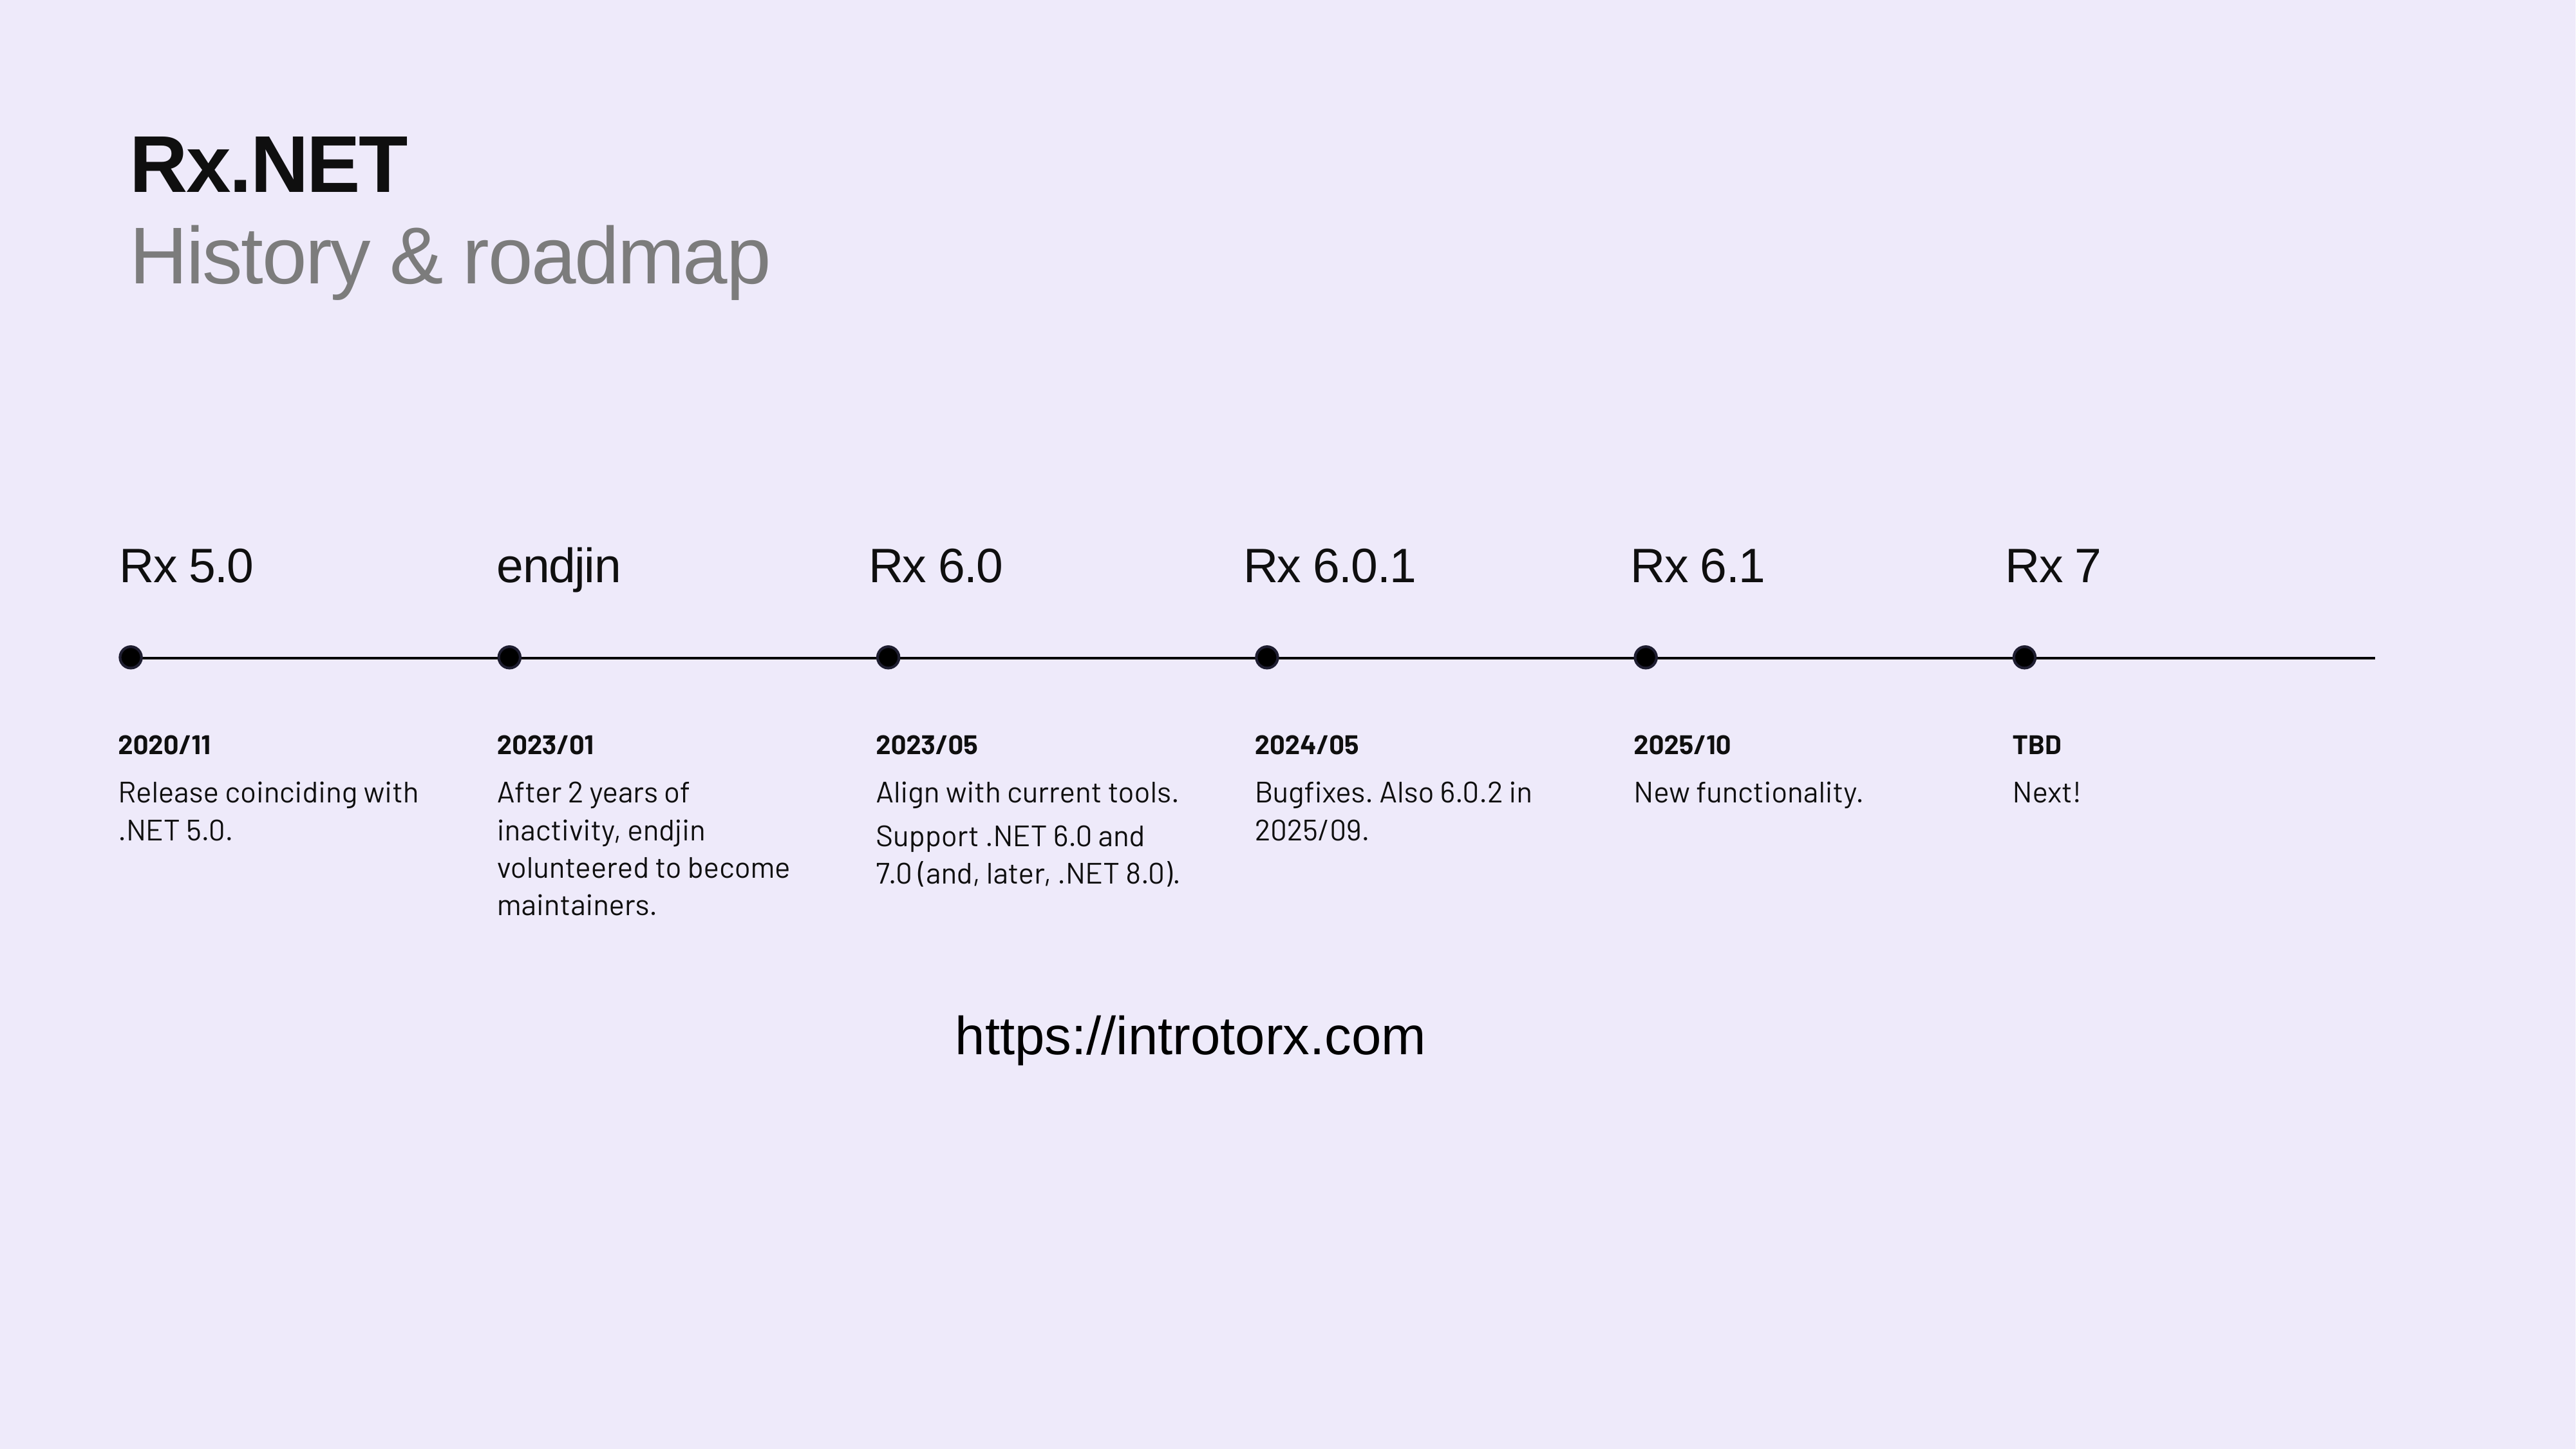

Rx.NET

History & roadmap
Rx 5.0
endjin
Rx 6.0
Rx 6.0.1
Rx 6.1
Rx 7
2020/11
2023/01
2023/05
2024/05
2025/10
TBD
Release coinciding with .NET 5.0.
After 2 years of inactivity, endjin volunteered to become maintainers.
Align with current tools.
Support .NET 6.0 and 7.0 (and, later, .NET 8.0).
Bugfixes. Also 6.0.2 in 2025/09.
New functionality.
Next!
https://introtorx.com